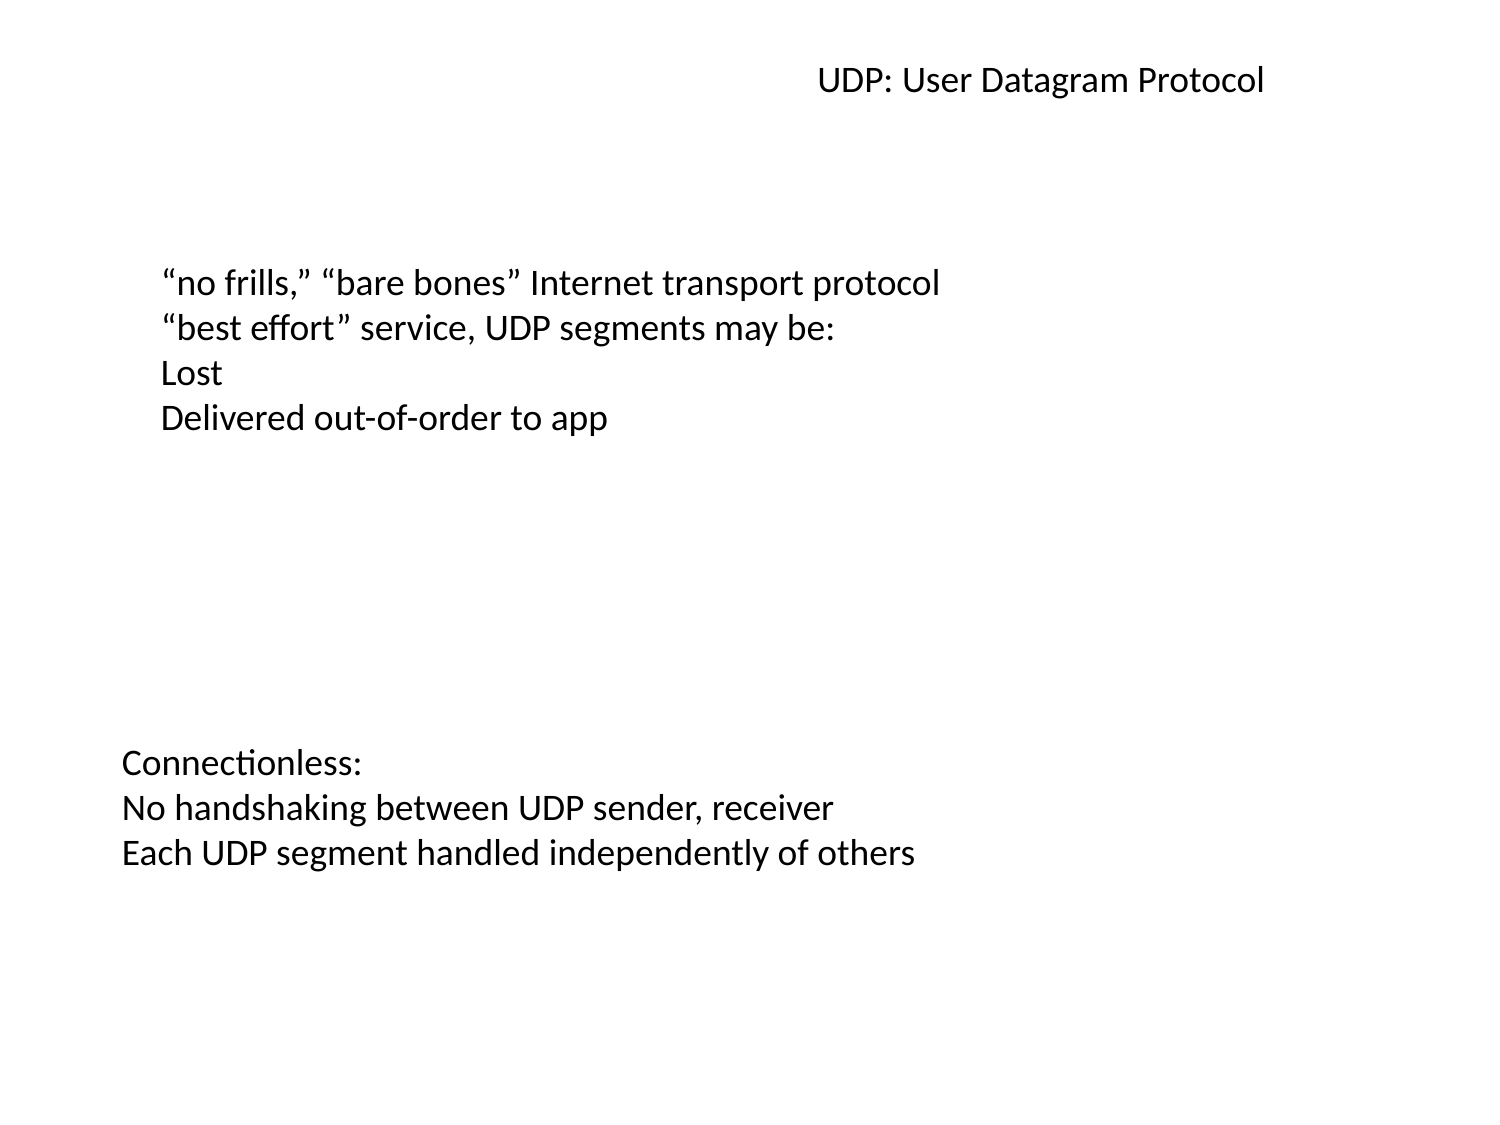

UDP: User Datagram Protocol
“no frills,” “bare bones” Internet transport protocol
“best effort” service, UDP segments may be:
Lost
Delivered out-of-order to app
Connectionless:
No handshaking between UDP sender, receiver
Each UDP segment handled independently of others